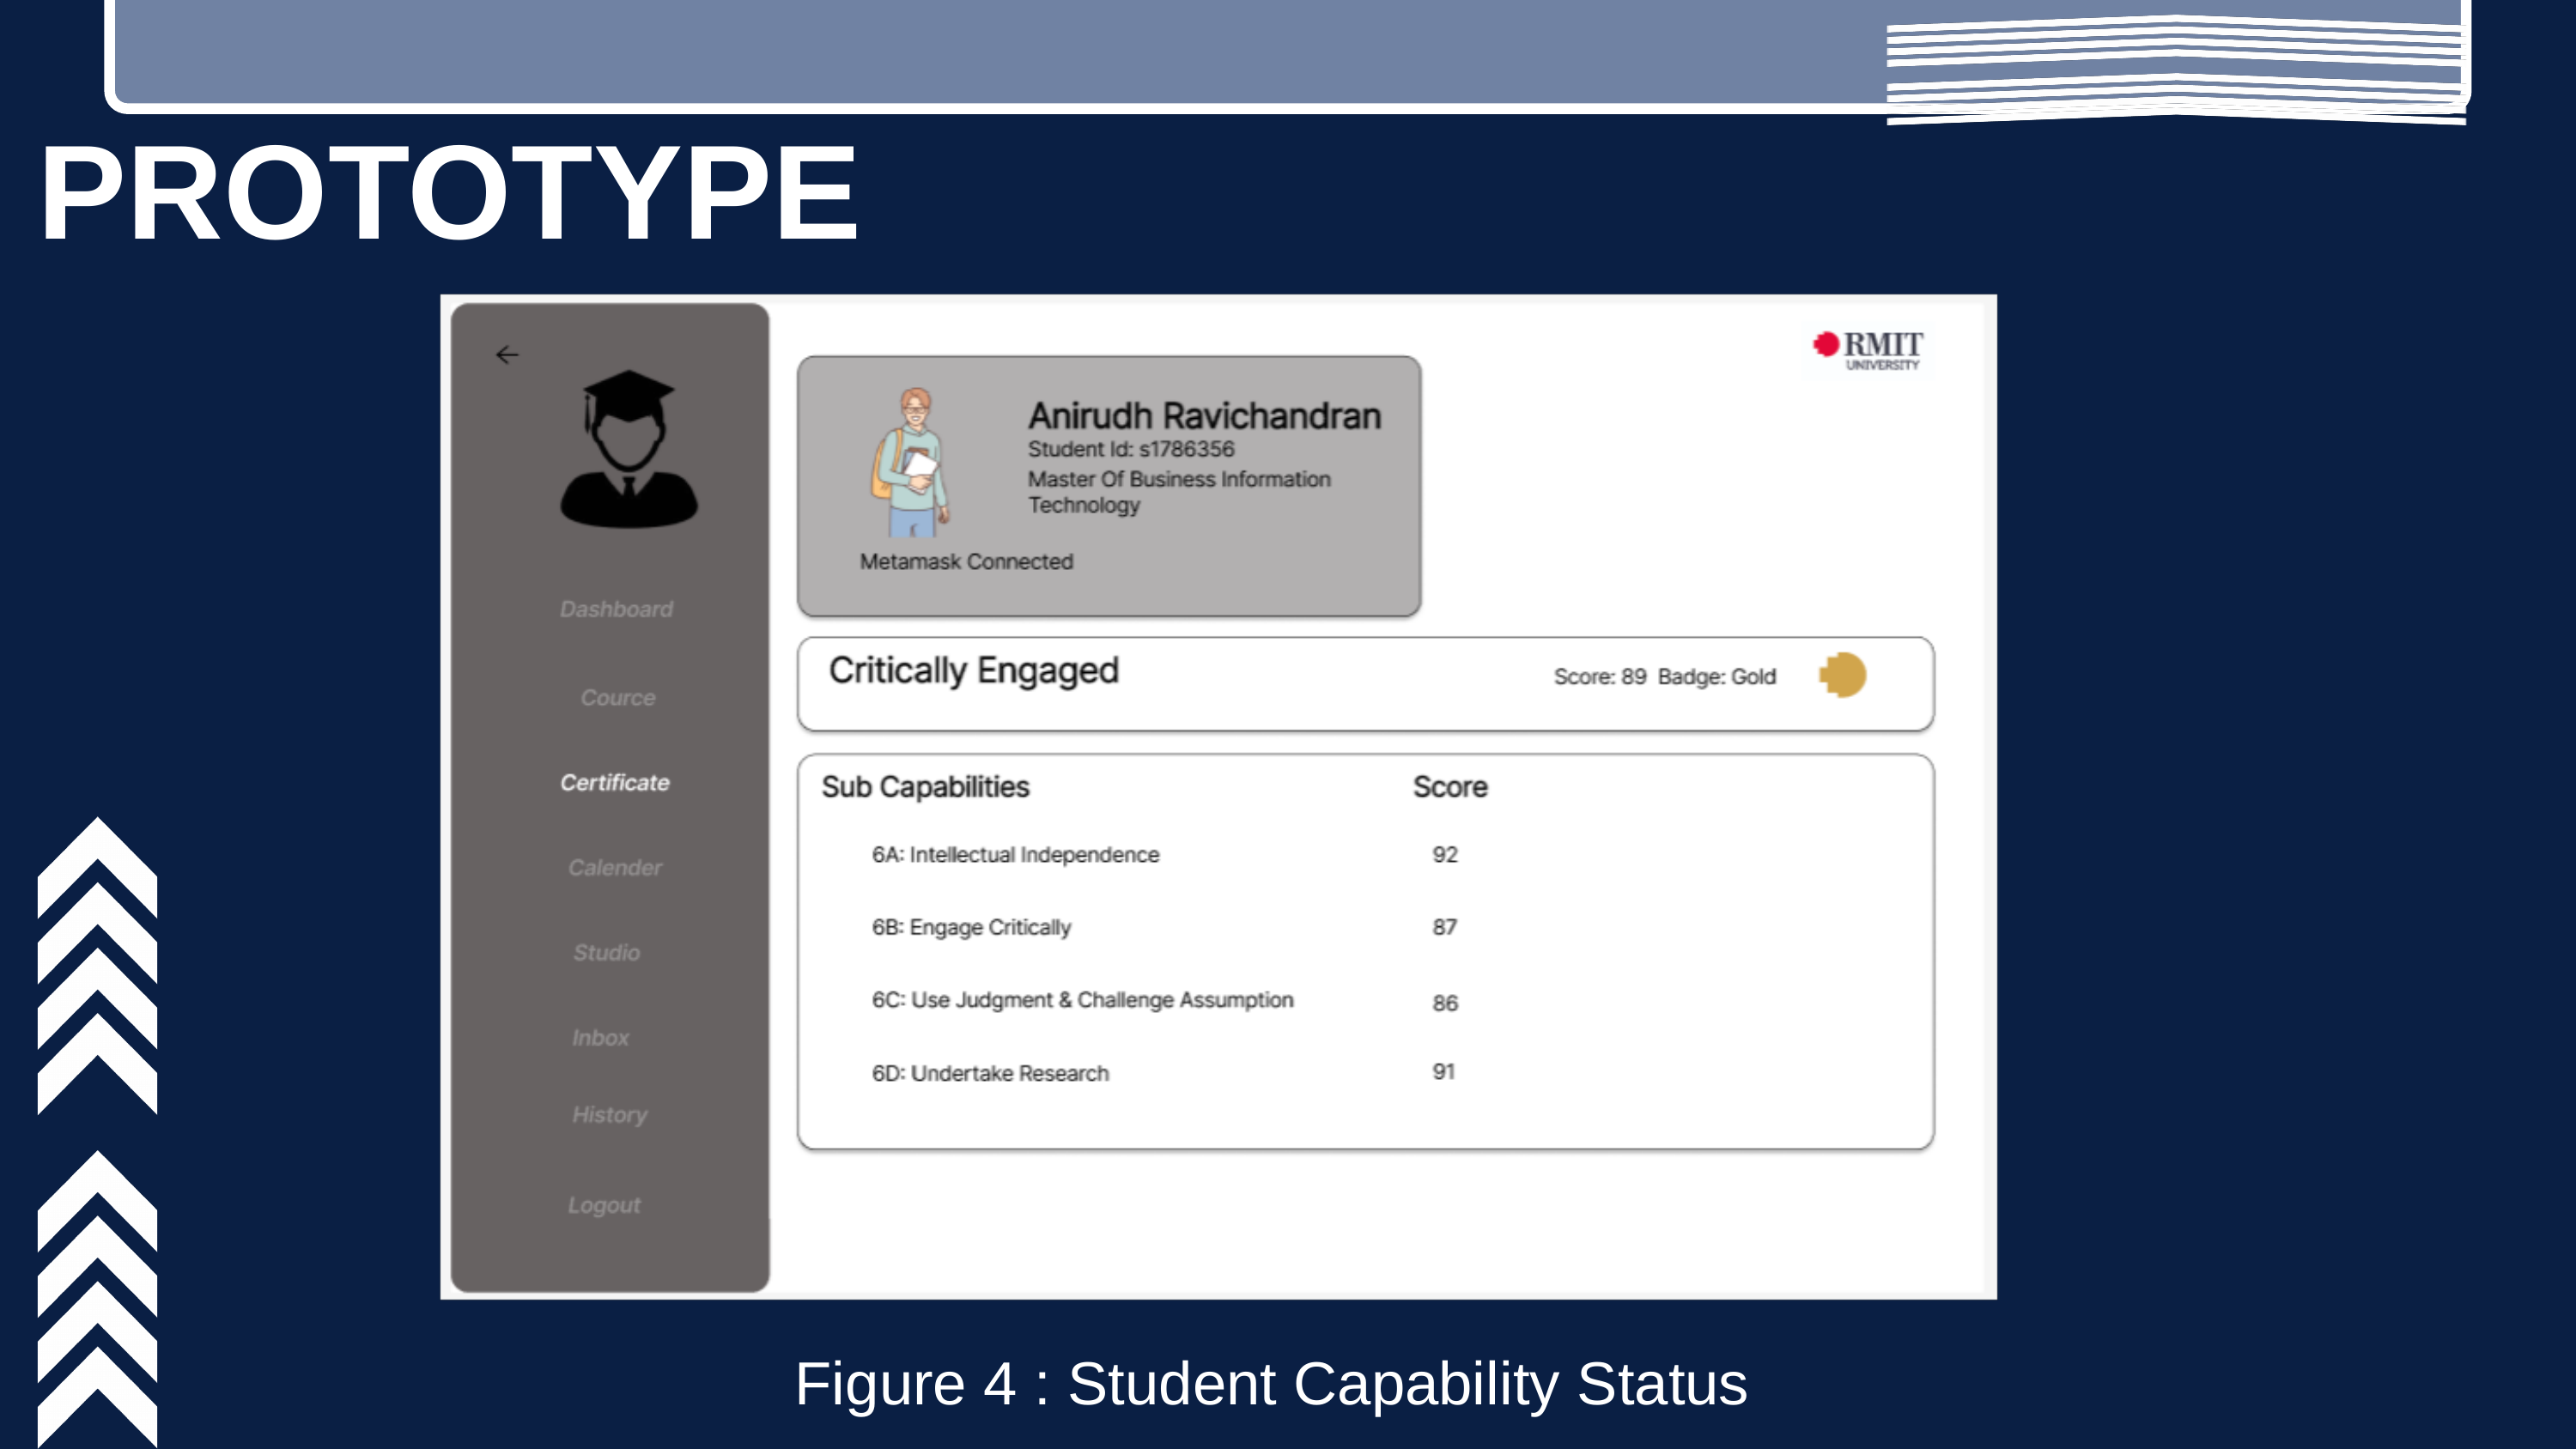

PROTOTYPE

Figure 4 : Student Capability Status